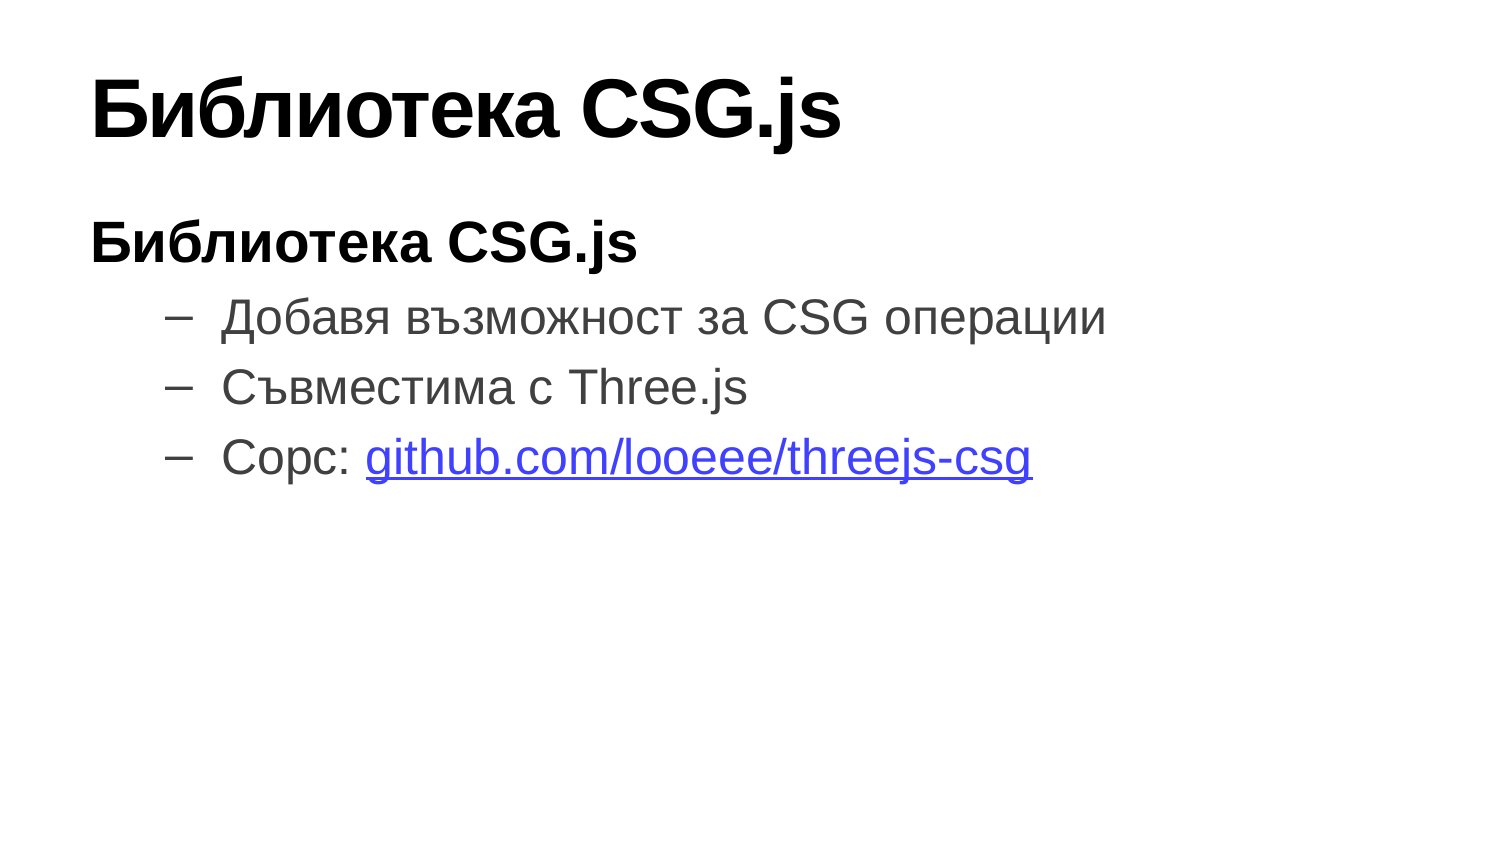

# Библиотека CSG.js
Библиотека CSG.js
Добавя възможност за CSG операции
Съвместима с Three.js
Сорс: github.com/looeee/threejs-csg